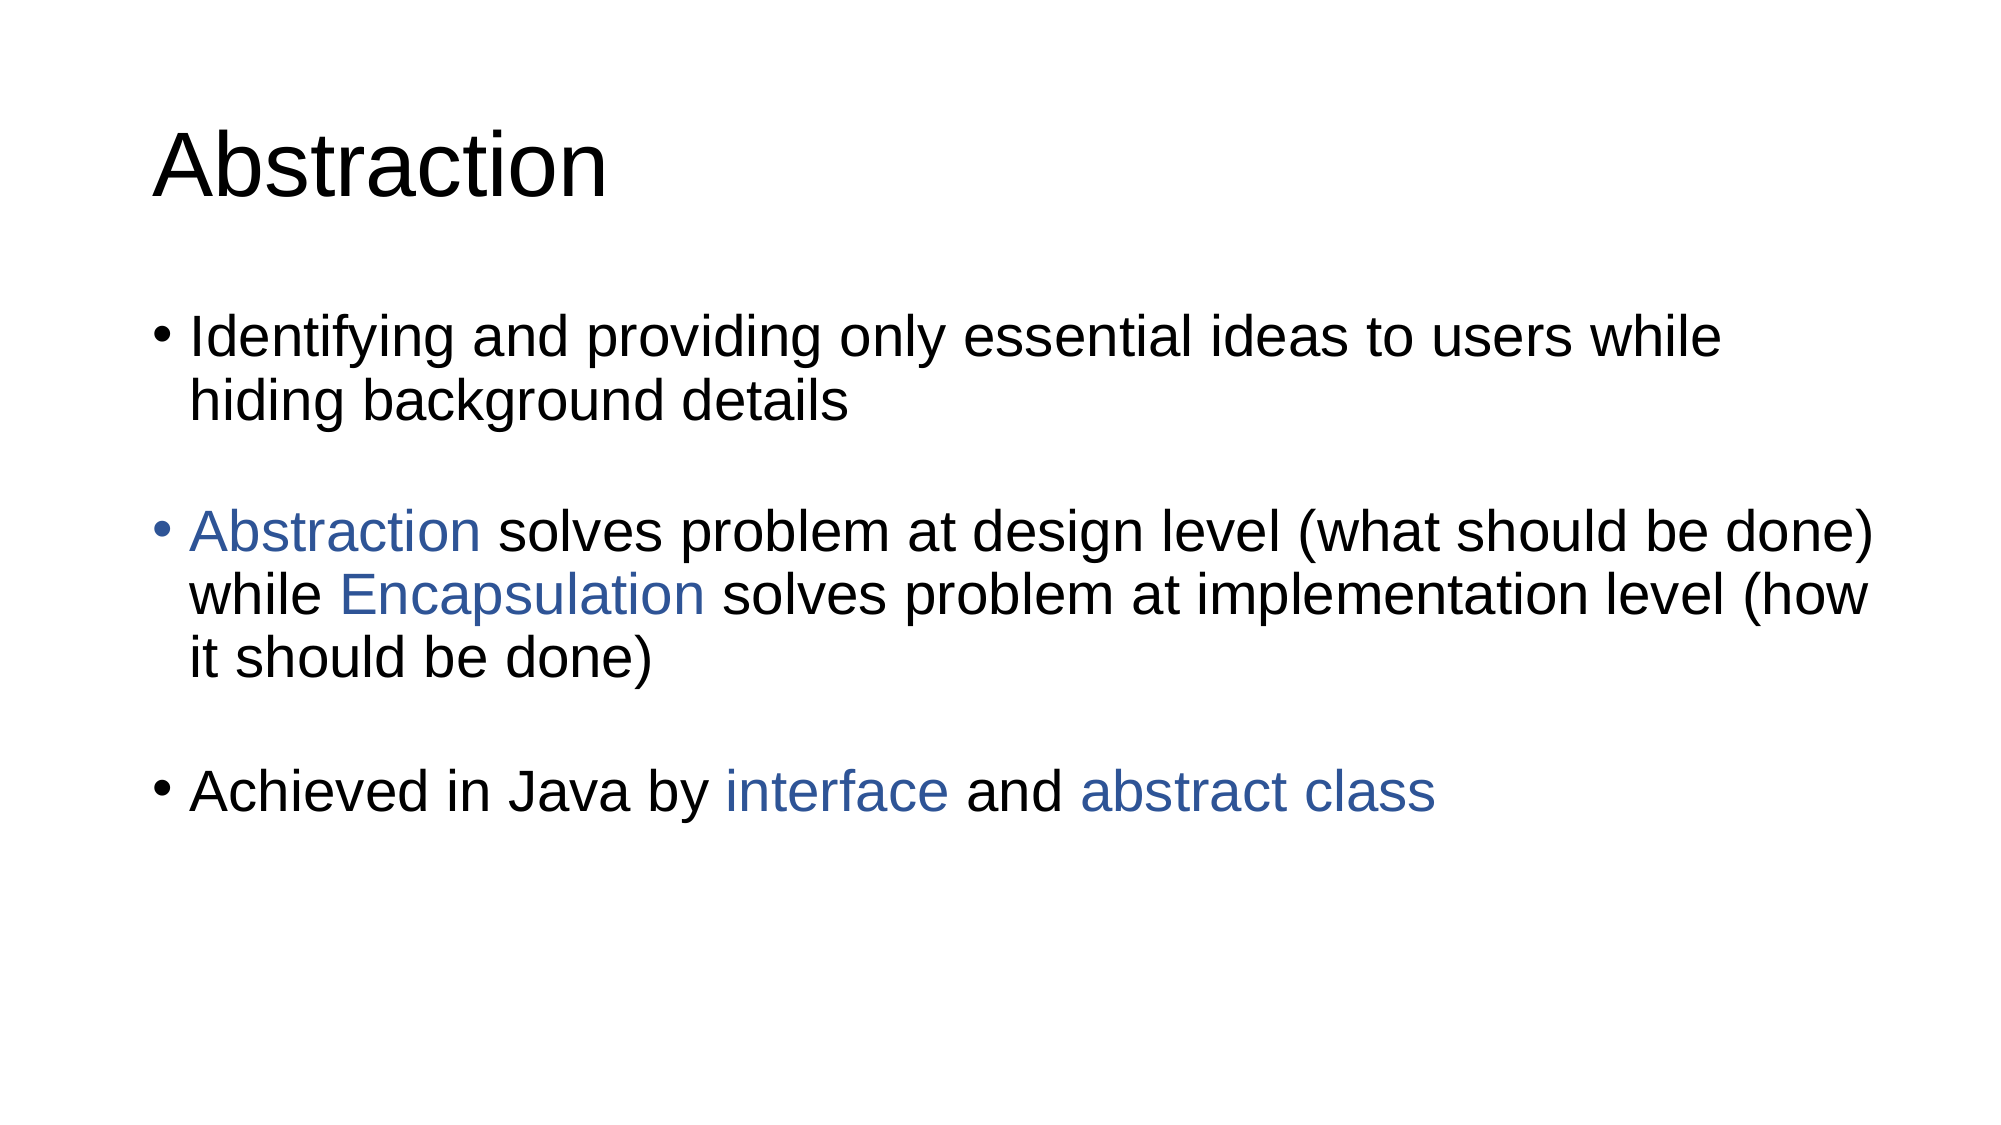

# Abstraction
Identifying and providing only essential ideas to users while hiding background details

Abstraction solves problem at design level (what should be done) while Encapsulation solves problem at implementation level (how it should be done)

Achieved in Java by interface and abstract class
59